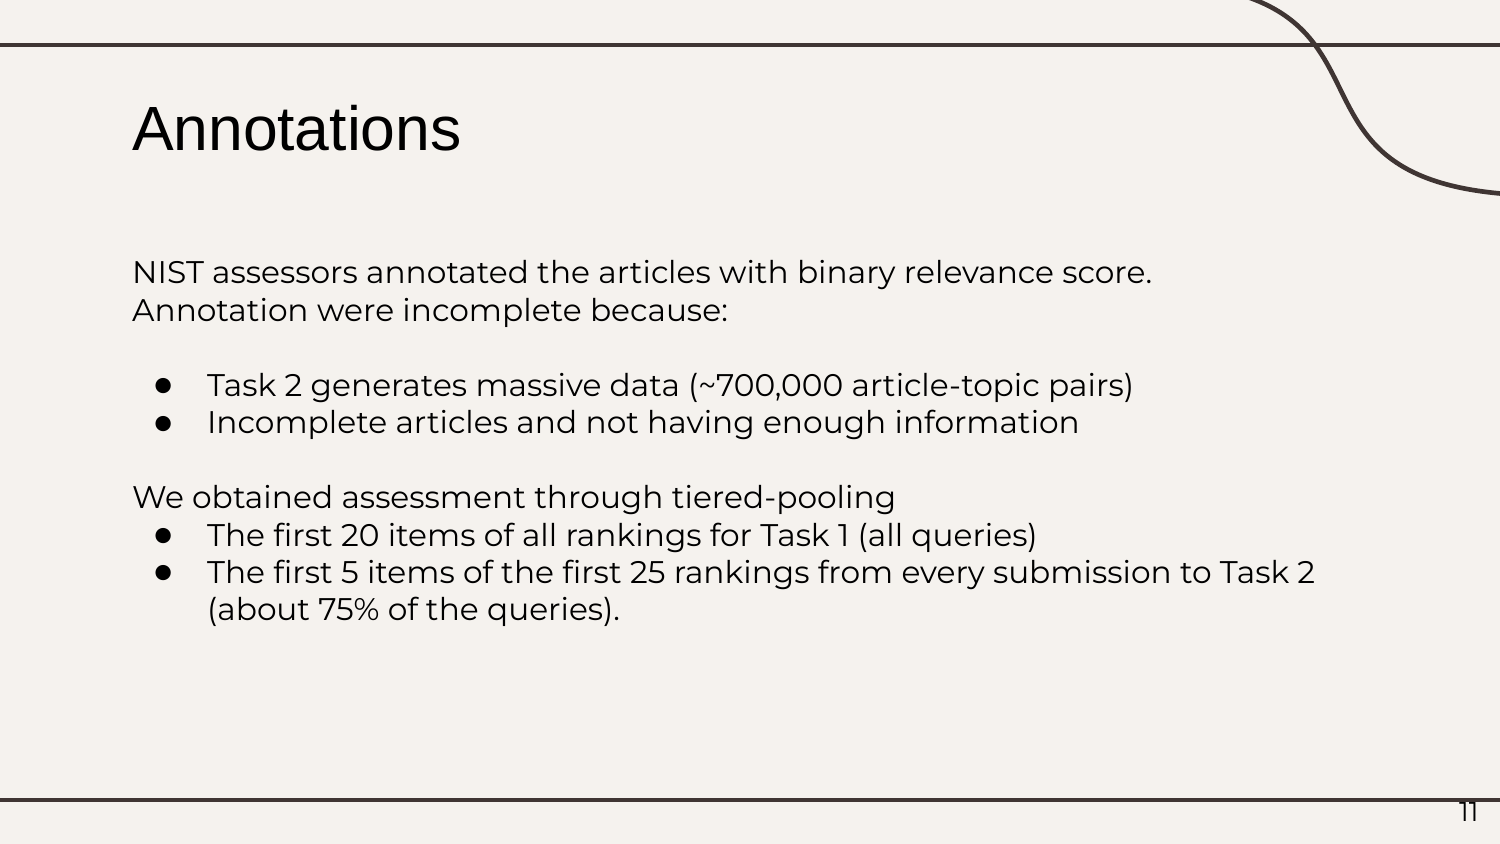

# Annotations
NIST assessors annotated the articles with binary relevance score.
Annotation were incomplete because:

Task 2 generates massive data (~700,000 article-topic pairs)
Incomplete articles and not having enough information

We obtained assessment through tiered-pooling
The first 20 items of all rankings for Task 1 (all queries)
The first 5 items of the first 25 rankings from every submission to Task 2 (about 75% of the queries).
11